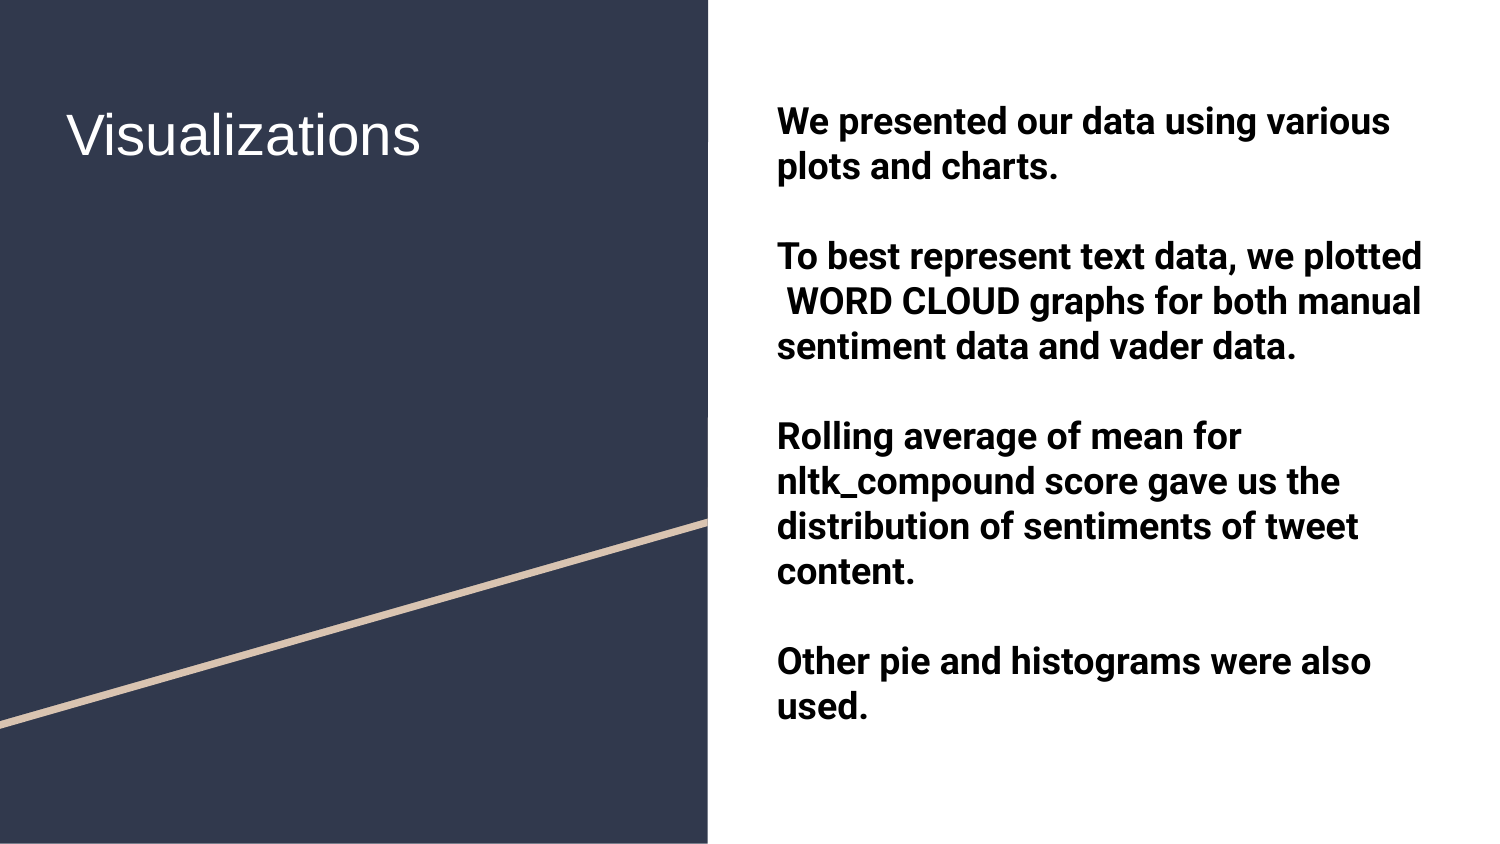

# Visualizations
We presented our data using various plots and charts.

To best represent text data, we plotted
 WORD CLOUD graphs for both manual sentiment data and vader data.

Rolling average of mean for nltk_compound score gave us the distribution of sentiments of tweet content.

Other pie and histograms were also used.